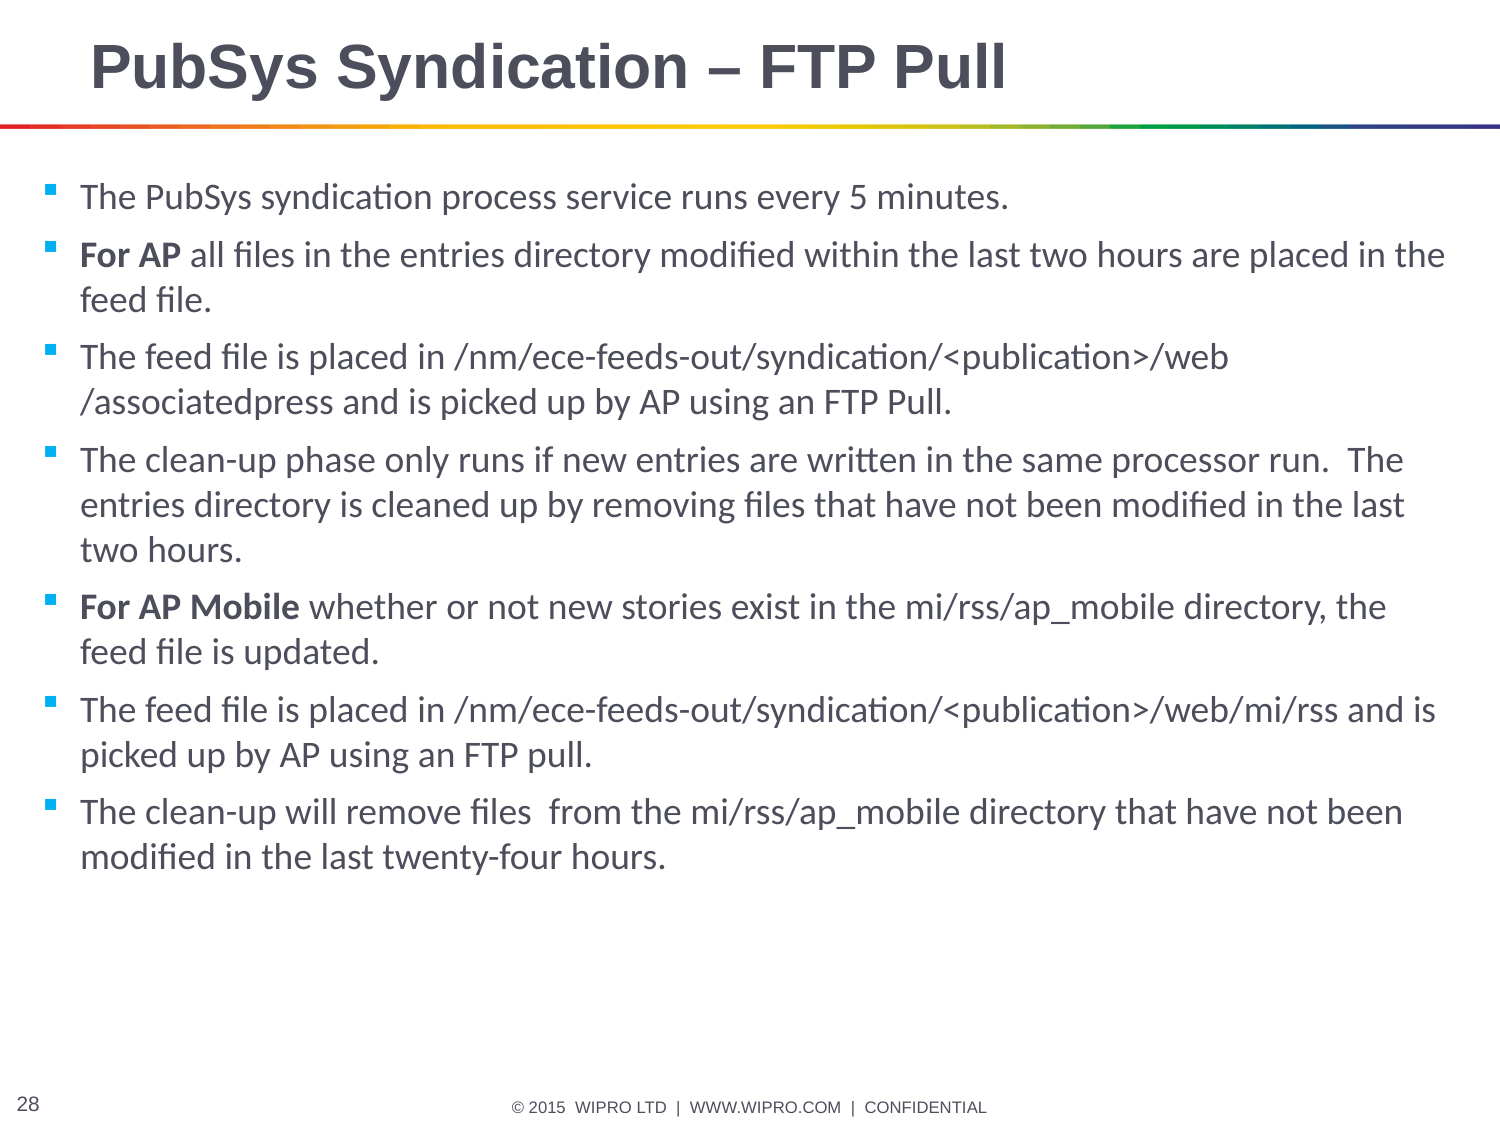

# PubSys Syndication – FTP Pull
The PubSys syndication process service runs every 5 minutes.
For AP all files in the entries directory modified within the last two hours are placed in the feed file.
The feed file is placed in /nm/ece-feeds-out/syndication/<publication>/web /associatedpress and is picked up by AP using an FTP Pull.
The clean-up phase only runs if new entries are written in the same processor run.  The entries directory is cleaned up by removing files that have not been modified in the last two hours.
For AP Mobile whether or not new stories exist in the mi/rss/ap_mobile directory, the feed file is updated.
The feed file is placed in /nm/ece-feeds-out/syndication/<publication>/web/mi/rss and is picked up by AP using an FTP pull.
The clean-up will remove files  from the mi/rss/ap_mobile directory that have not been modified in the last twenty-four hours.